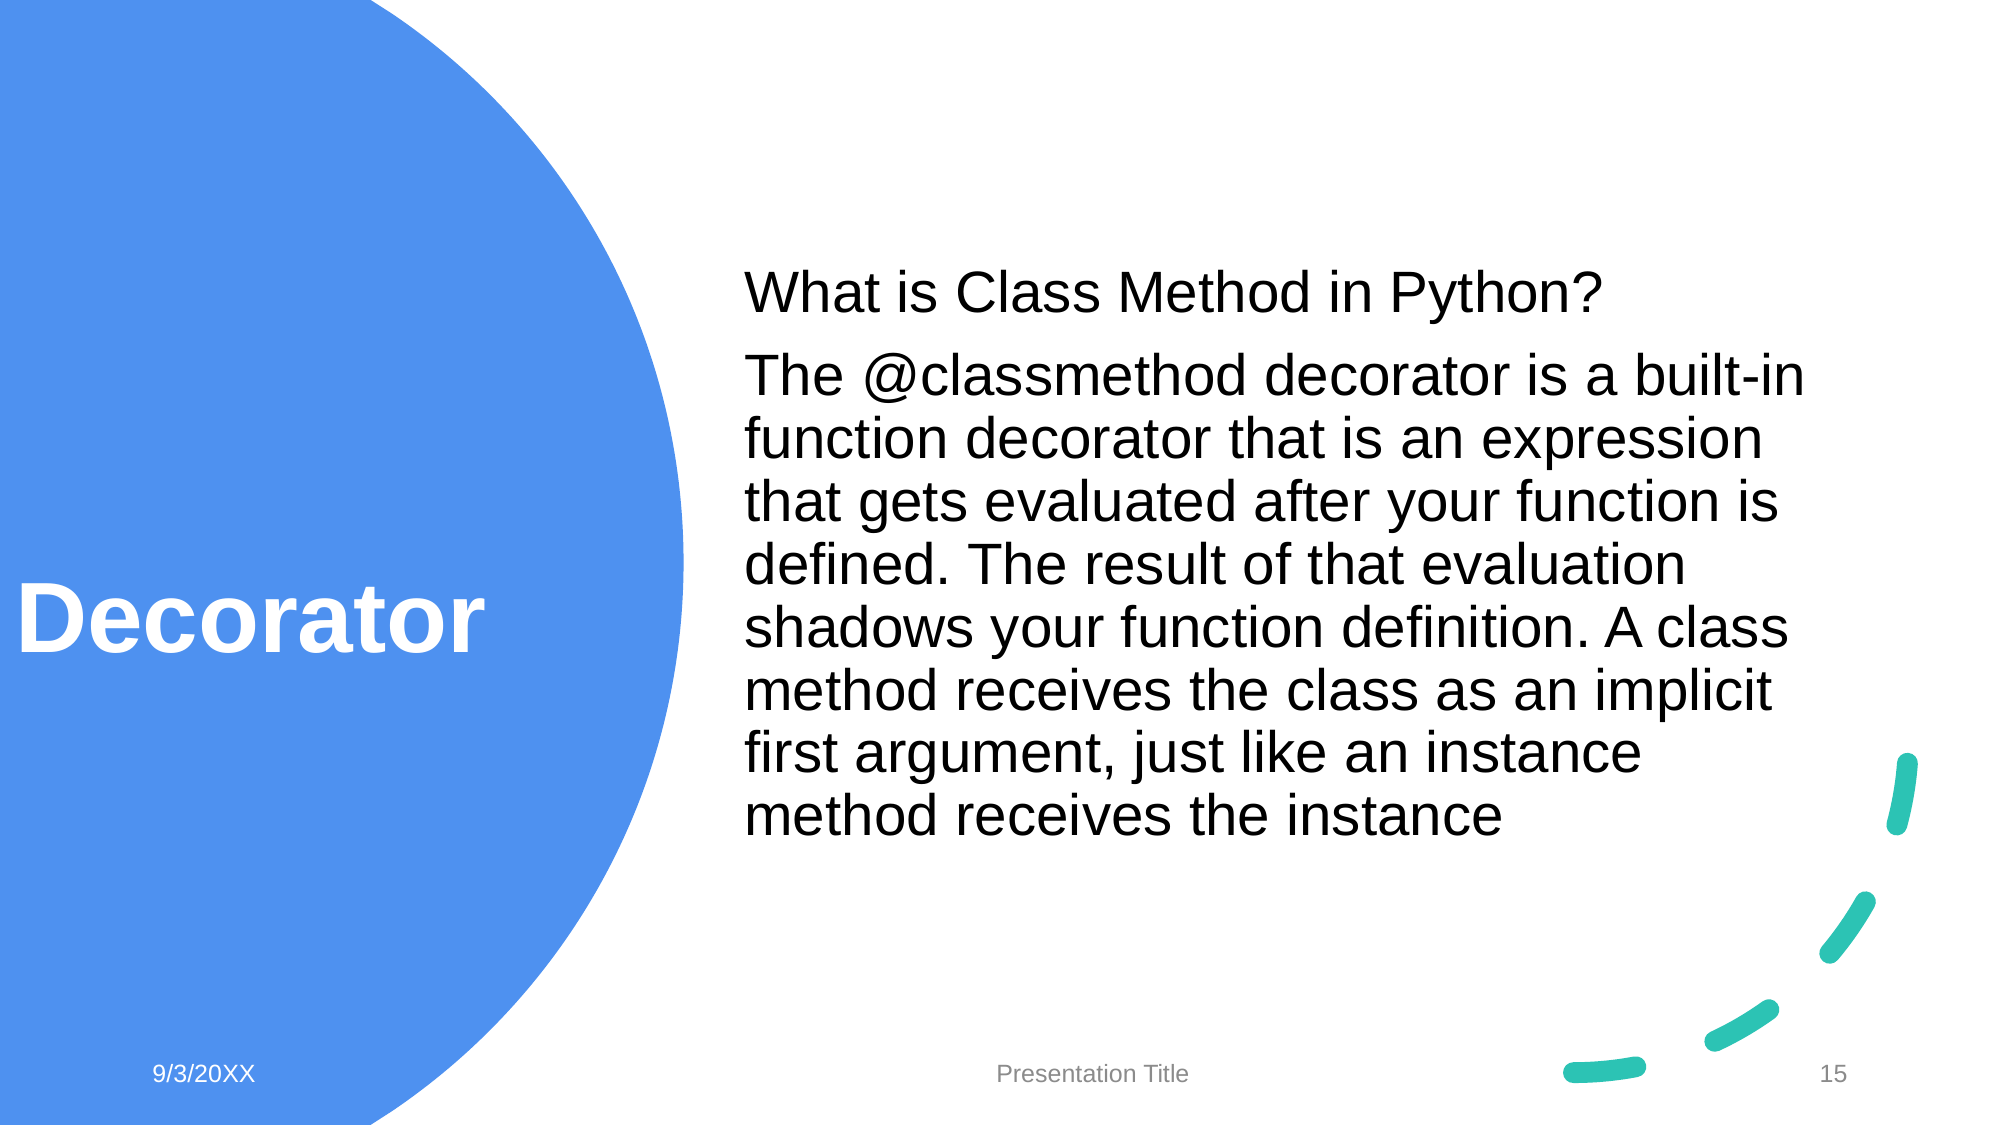

What is Class Method in Python?
The @classmethod decorator is a built-in function decorator that is an expression that gets evaluated after your function is defined. The result of that evaluation shadows your function definition. A class method receives the class as an implicit first argument, just like an instance method receives the instance

# Decorator
9/3/20XX
Presentation Title
15